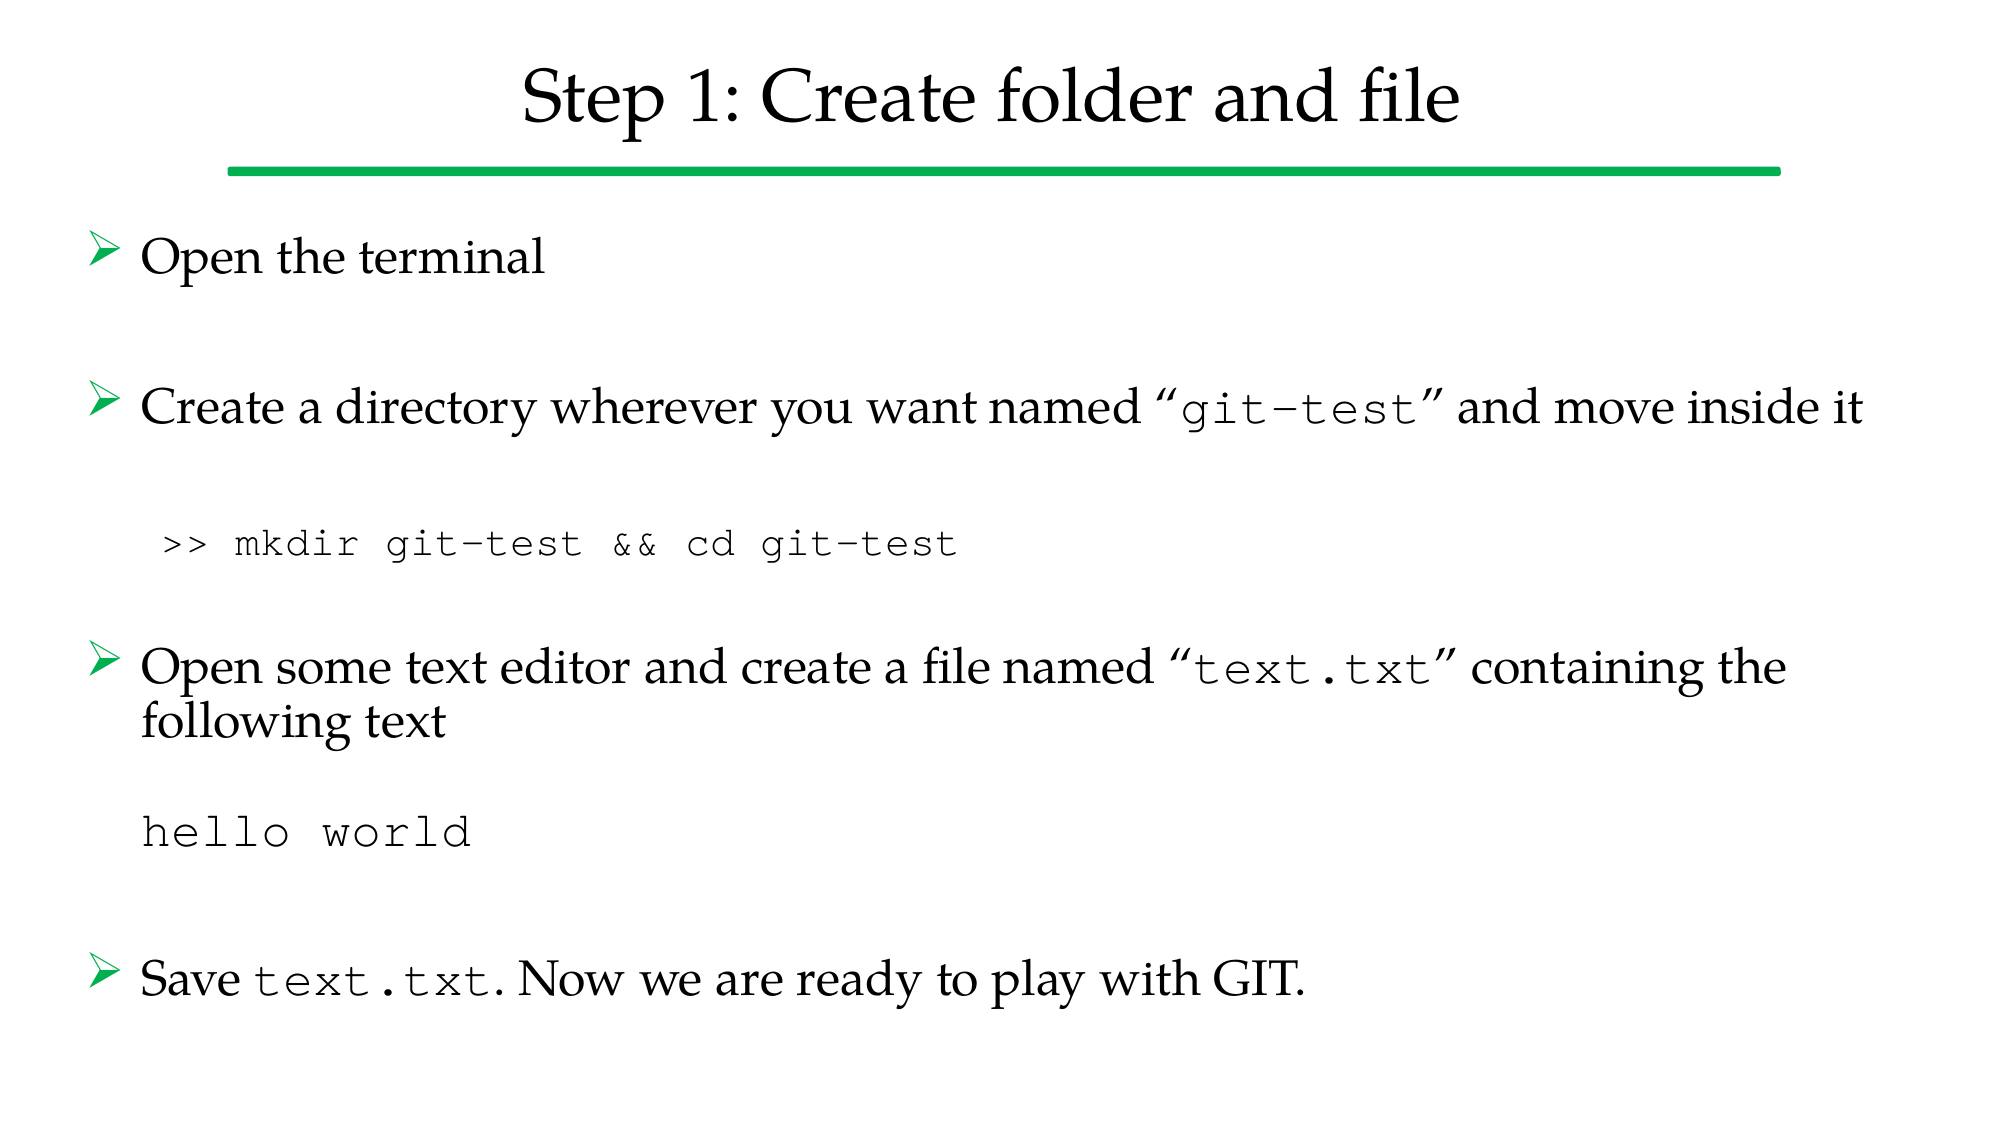

# Step 1: Create folder and file
Open the terminal

Create a directory wherever you want named “git-test” and move inside it

>> mkdir git-test && cd git-test

Open some text editor and create a file named “text.txt” containing the following text
hello world

Save text.txt. Now we are ready to play with GIT.